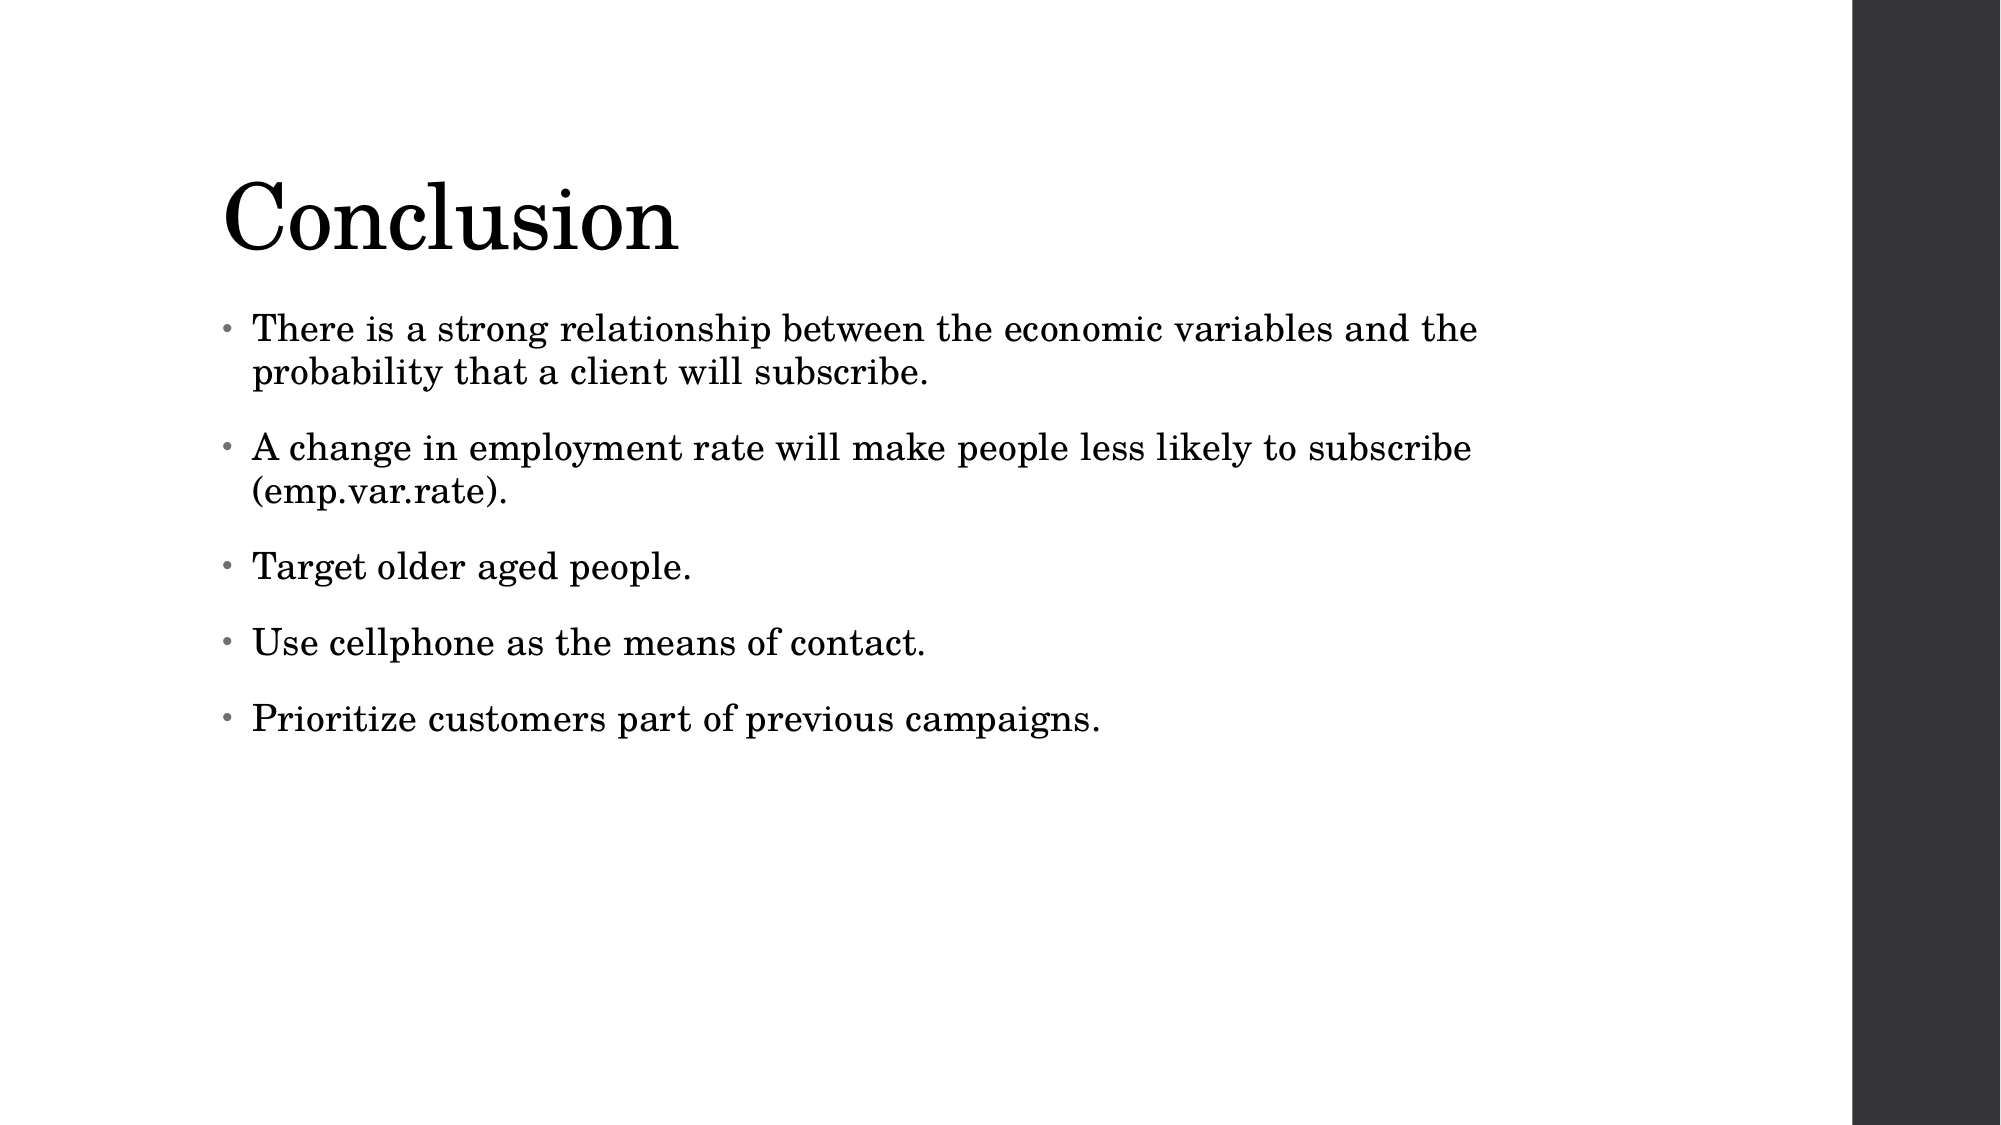

# Conclusion
There is a strong relationship between the economic variables and the probability that a client will subscribe.
A change in employment rate will make people less likely to subscribe (emp.var.rate).
Target older aged people.
Use cellphone as the means of contact.
Prioritize customers part of previous campaigns.